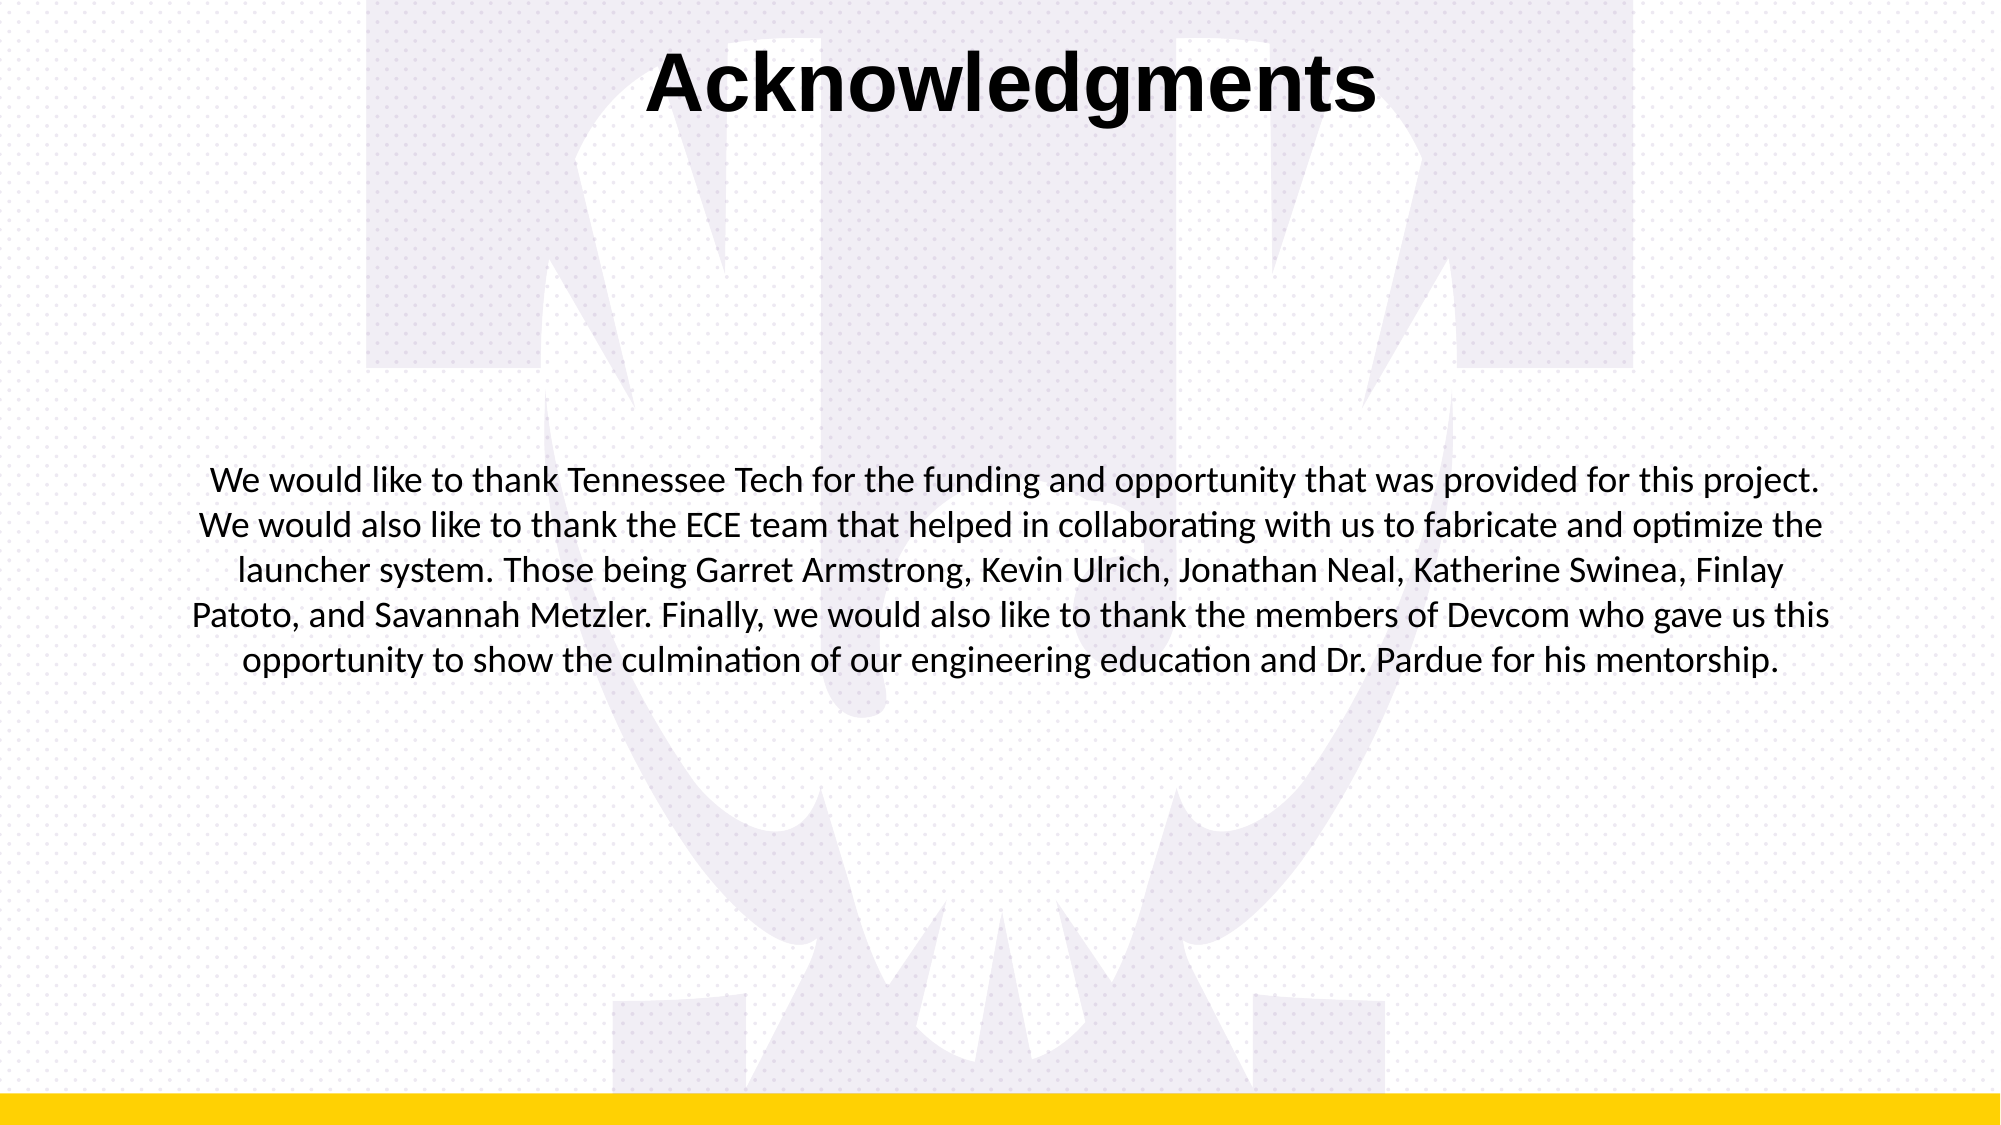

# Acknowledgments
 We would like to thank Tennessee Tech for the funding and opportunity that was provided for this project. We would also like to thank the ECE team that helped in collaborating with us to fabricate and optimize the launcher system. Those being Garret Armstrong, Kevin Ulrich, Jonathan Neal, Katherine Swinea, Finlay Patoto, and Savannah Metzler. Finally, we would also like to thank the members of Devcom who gave us this opportunity to show the culmination of our engineering education and Dr. Pardue for his mentorship.